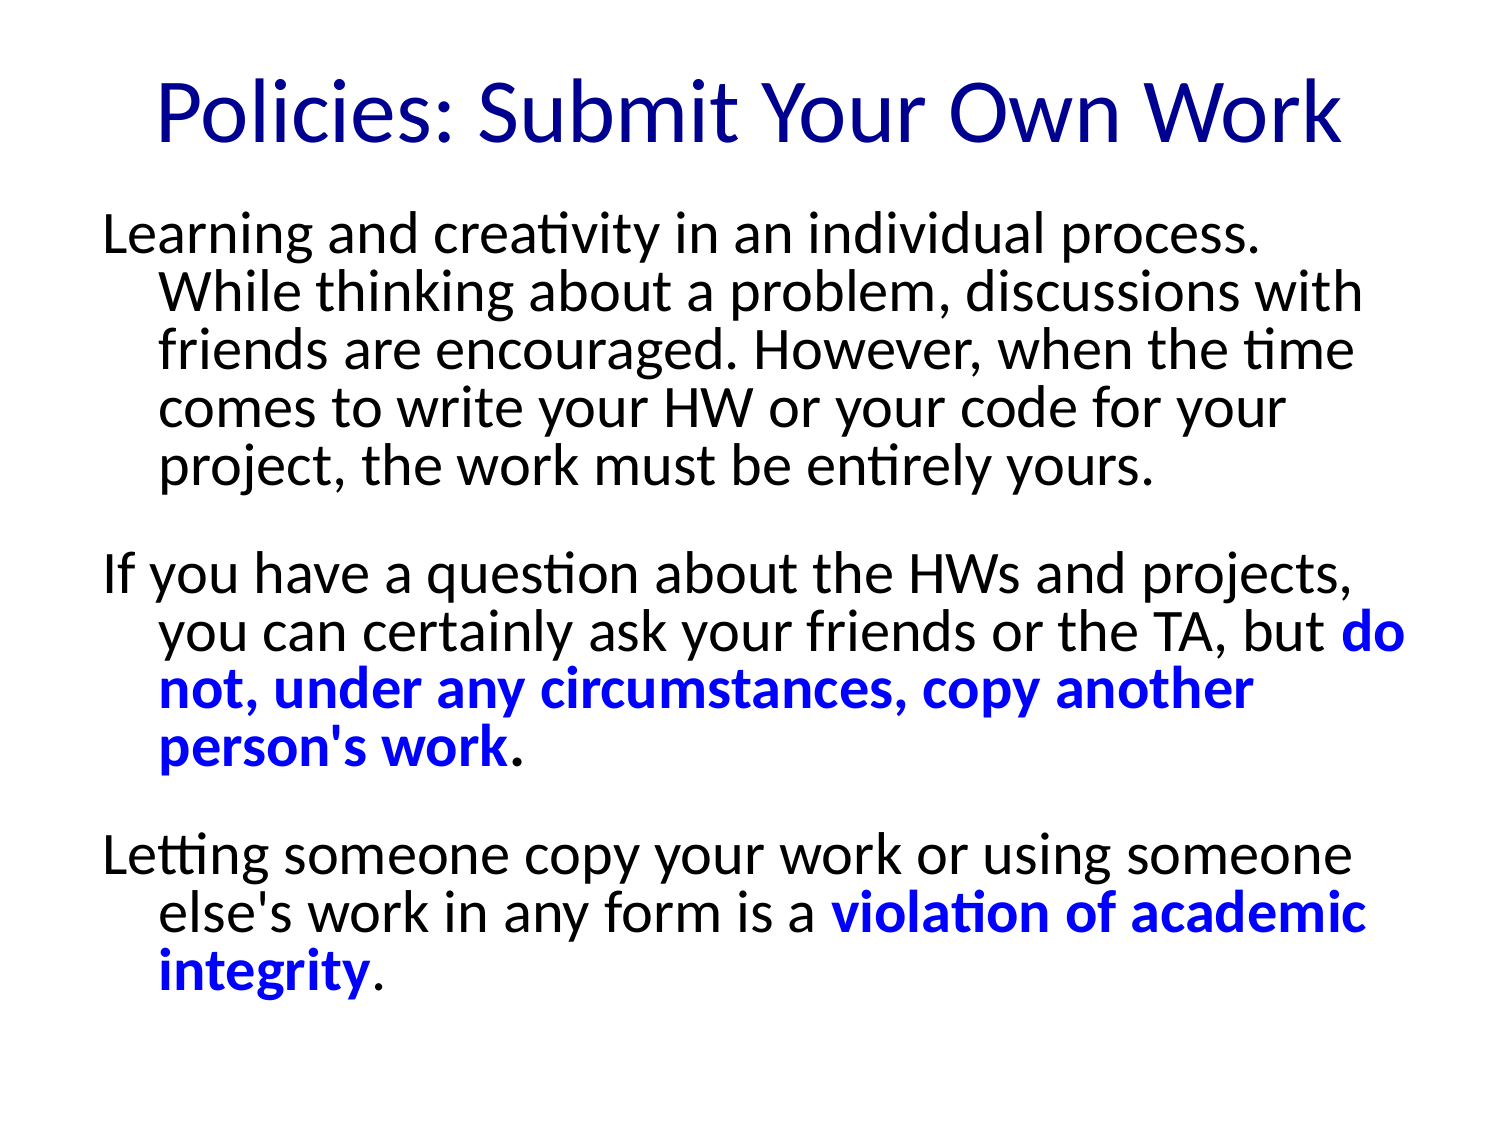

# Policies: Submit Your Own Work
Learning and creativity in an individual process.  While thinking about a problem, discussions with friends are encouraged. However, when the time comes to write your HW or your code for your project, the work must be entirely yours.
If you have a question about the HWs and projects, you can certainly ask your friends or the TA, but do not, under any circumstances, copy another person's work.
Letting someone copy your work or using someone else's work in any form is a violation of academic integrity.